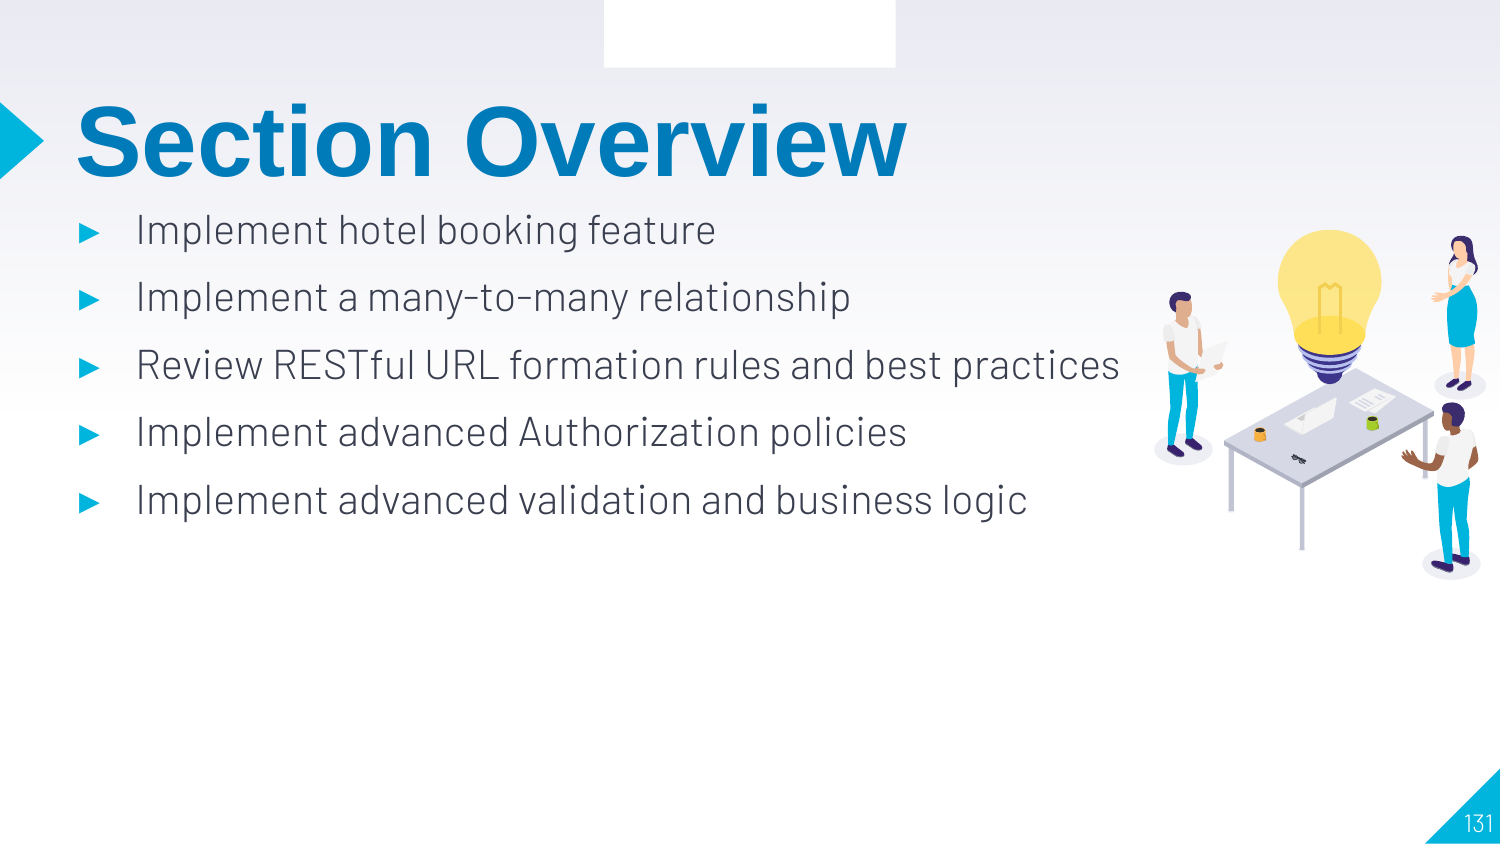

Section Overview

# Section Overview
Implement hotel booking feature
Implement a many-to-many relationship
Review RESTful URL formation rules and best practices
Implement advanced Authorization policies
Implement advanced validation and business logic

131